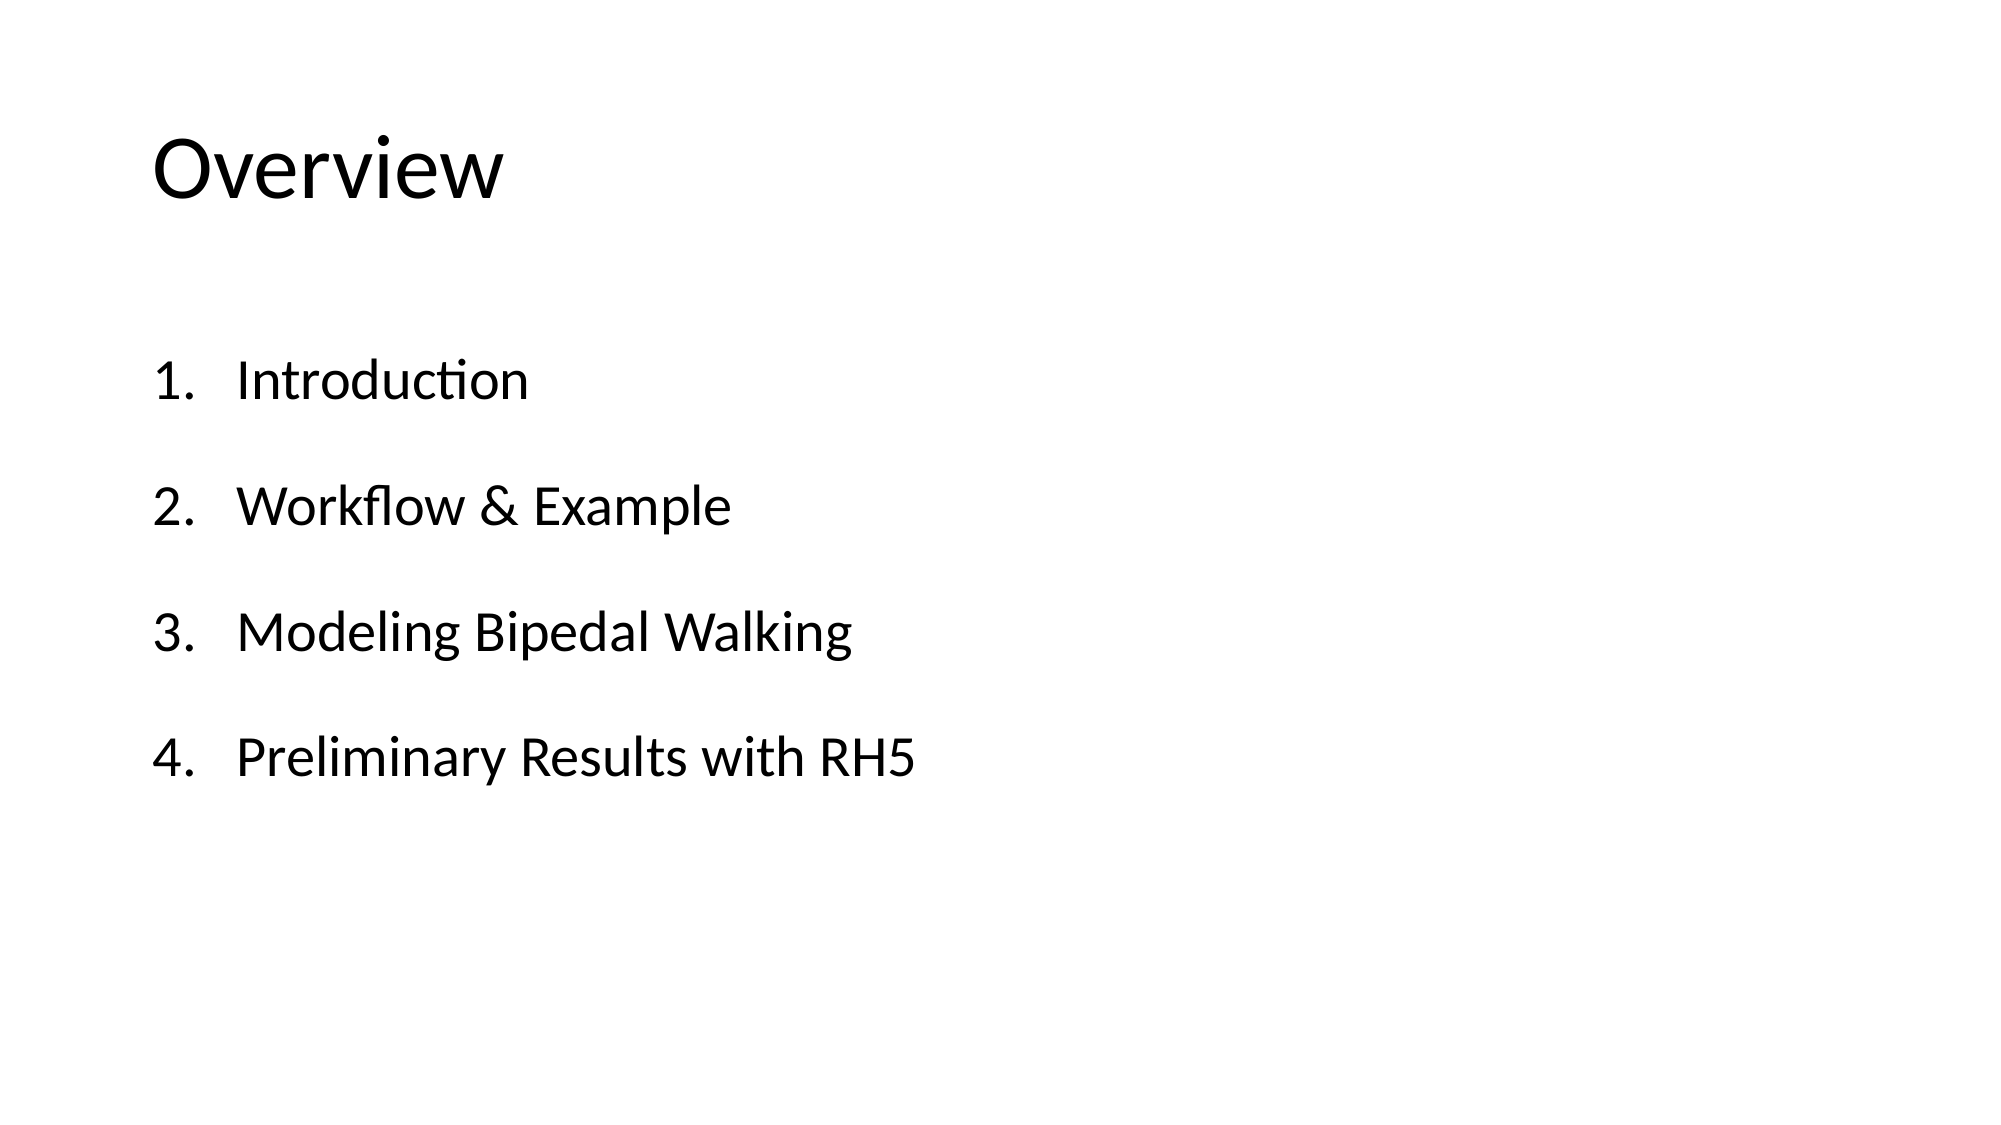

# Overview
Introduction
Workflow & Example
Modeling Bipedal Walking
Preliminary Results with RH5